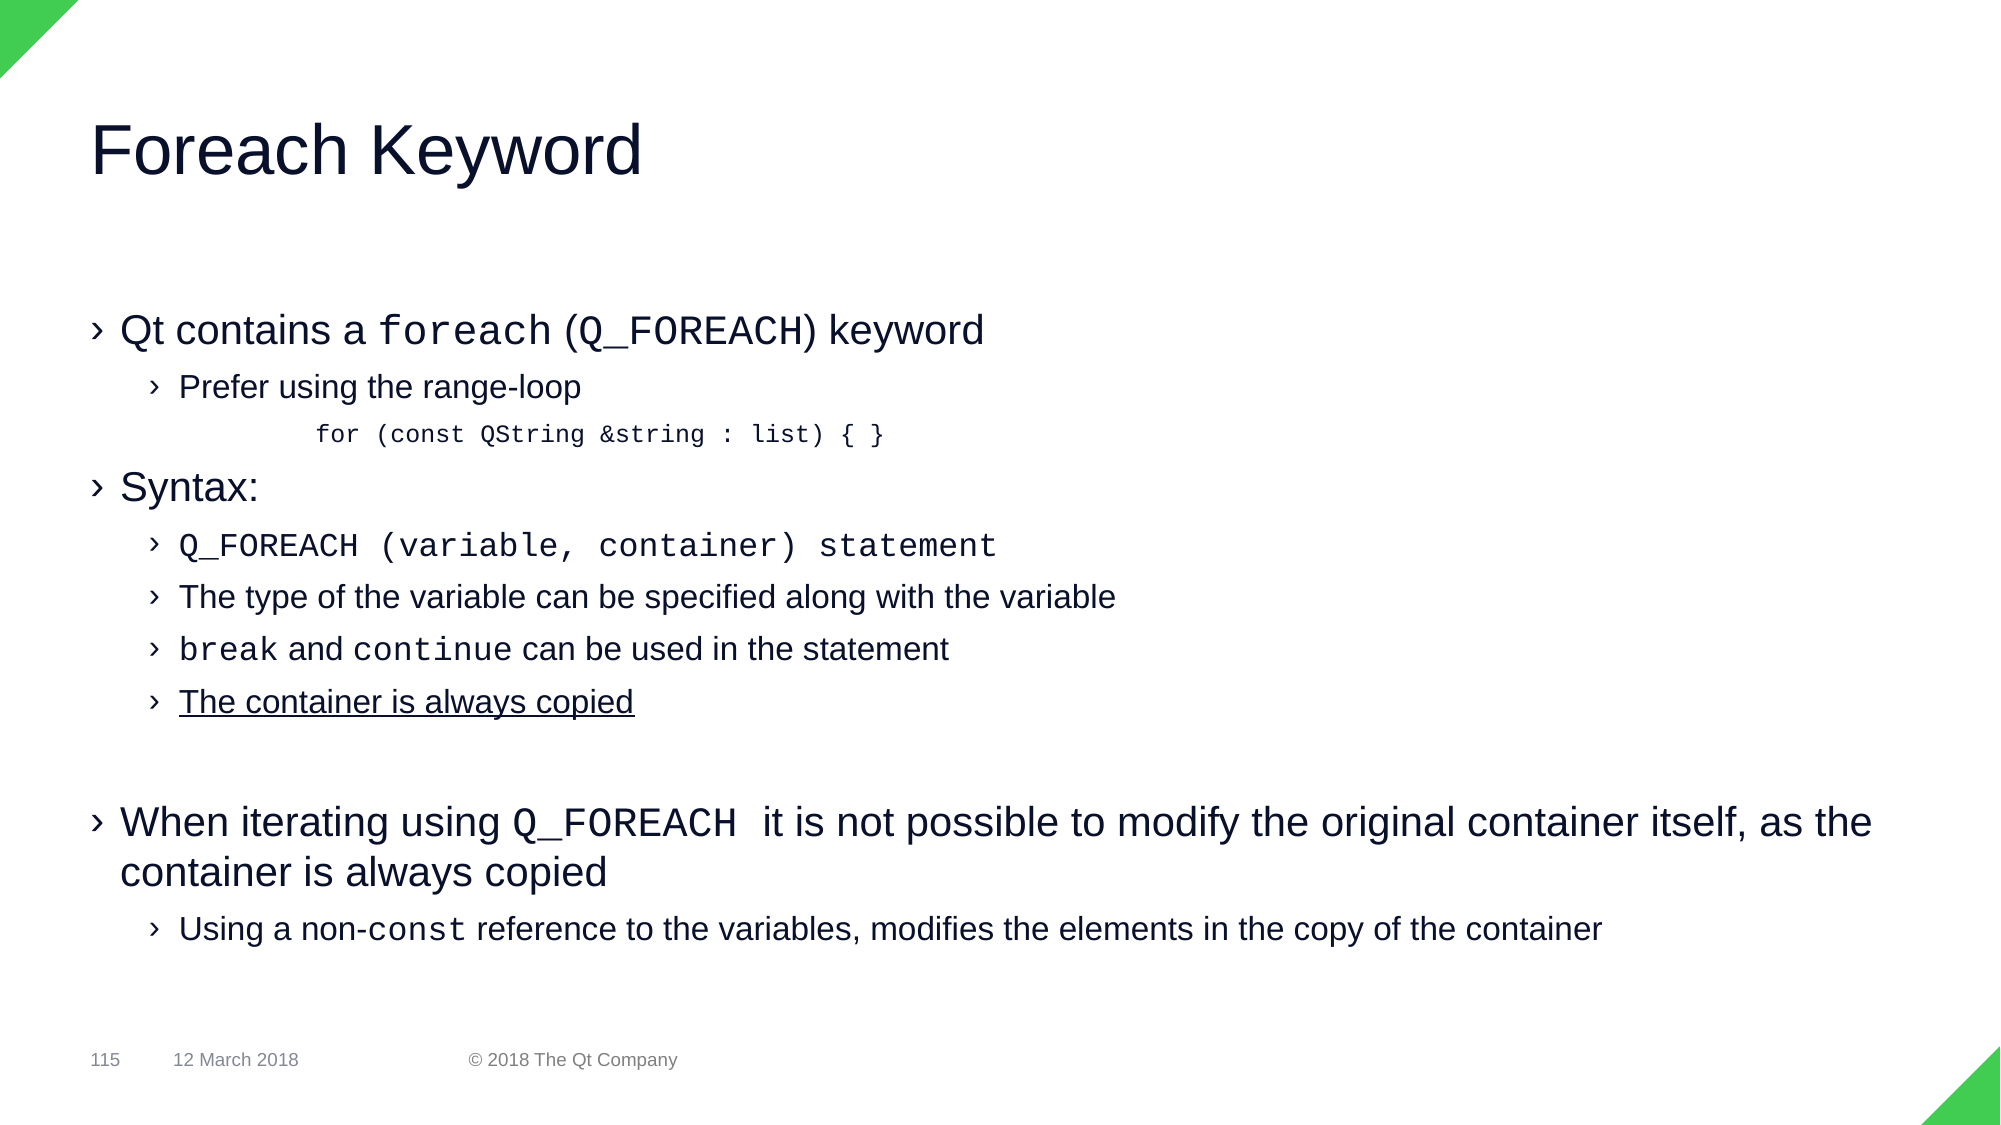

# Foreach Keyword
Qt contains a foreach (Q_FOREACH) keyword
Prefer using the range-loop
	for (const QString &string : list) { }
Syntax:
Q_FOREACH (variable, container) statement
The type of the variable can be specified along with the variable
break and continue can be used in the statement
The container is always copied

When iterating using Q_FOREACH it is not possible to modify the original container itself, as the container is always copied
Using a non-const reference to the variables, modifies the elements in the copy of the container
115
12 March 2018
© 2018 The Qt Company